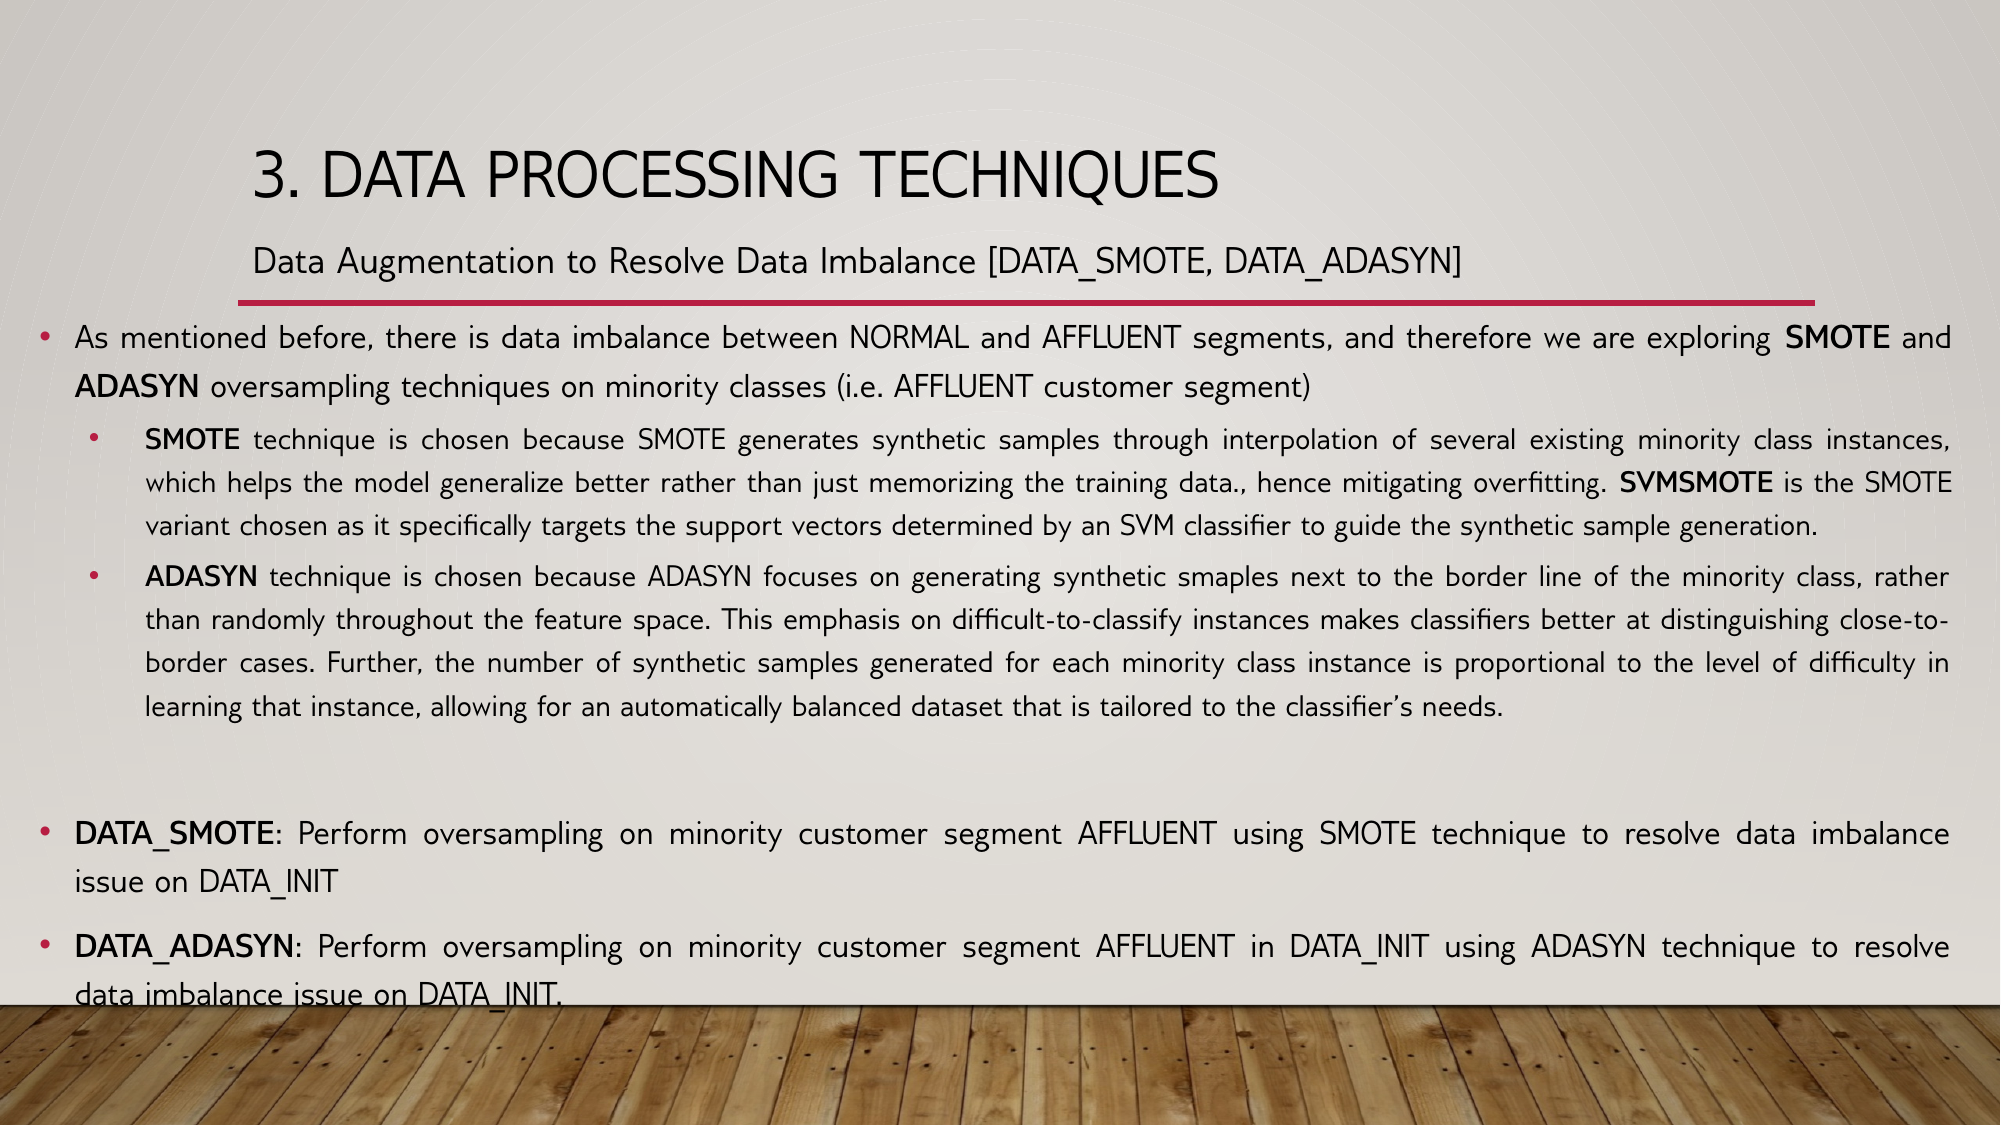

# 3. Data Processing Techniques
Data Augmentation to Resolve Data Imbalance [DATA_SMOTE, DATA_ADASYN]
As mentioned before, there is data imbalance between NORMAL and AFFLUENT segments, and therefore we are exploring SMOTE and ADASYN oversampling techniques on minority classes (i.e. AFFLUENT customer segment)
SMOTE technique is chosen because SMOTE generates synthetic samples through interpolation of several existing minority class instances, which helps the model generalize better rather than just memorizing the training data., hence mitigating overfitting. SVMSMOTE is the SMOTE variant chosen as it specifically targets the support vectors determined by an SVM classifier to guide the synthetic sample generation.
ADASYN technique is chosen because ADASYN focuses on generating synthetic smaples next to the border line of the minority class, rather than randomly throughout the feature space. This emphasis on difficult-to-classify instances makes classifiers better at distinguishing close-to-border cases. Further, the number of synthetic samples generated for each minority class instance is proportional to the level of difficulty in learning that instance, allowing for an automatically balanced dataset that is tailored to the classifier’s needs.

DATA_SMOTE: Perform oversampling on minority customer segment AFFLUENT using SMOTE technique to resolve data imbalance issue on DATA_INIT
DATA_ADASYN: Perform oversampling on minority customer segment AFFLUENT in DATA_INIT using ADASYN technique to resolve data imbalance issue on DATA_INIT.